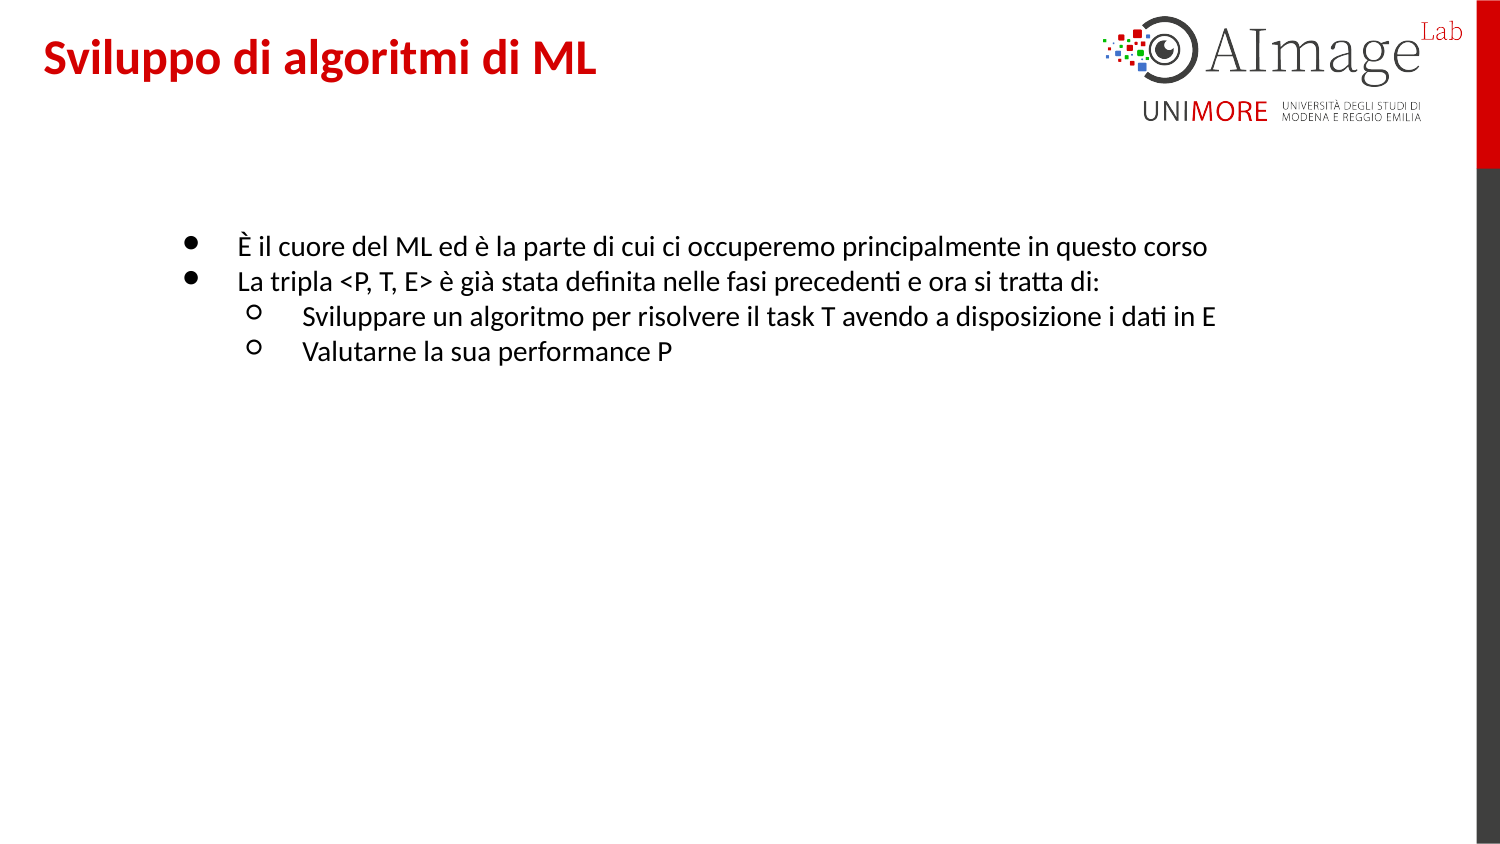

# Sviluppo di algoritmi di ML
È il cuore del ML ed è la parte di cui ci occuperemo principalmente in questo corso
La tripla <P, T, E> è già stata definita nelle fasi precedenti e ora si tratta di:
Sviluppare un algoritmo per risolvere il task T avendo a disposizione i dati in E
Valutarne la sua performance P